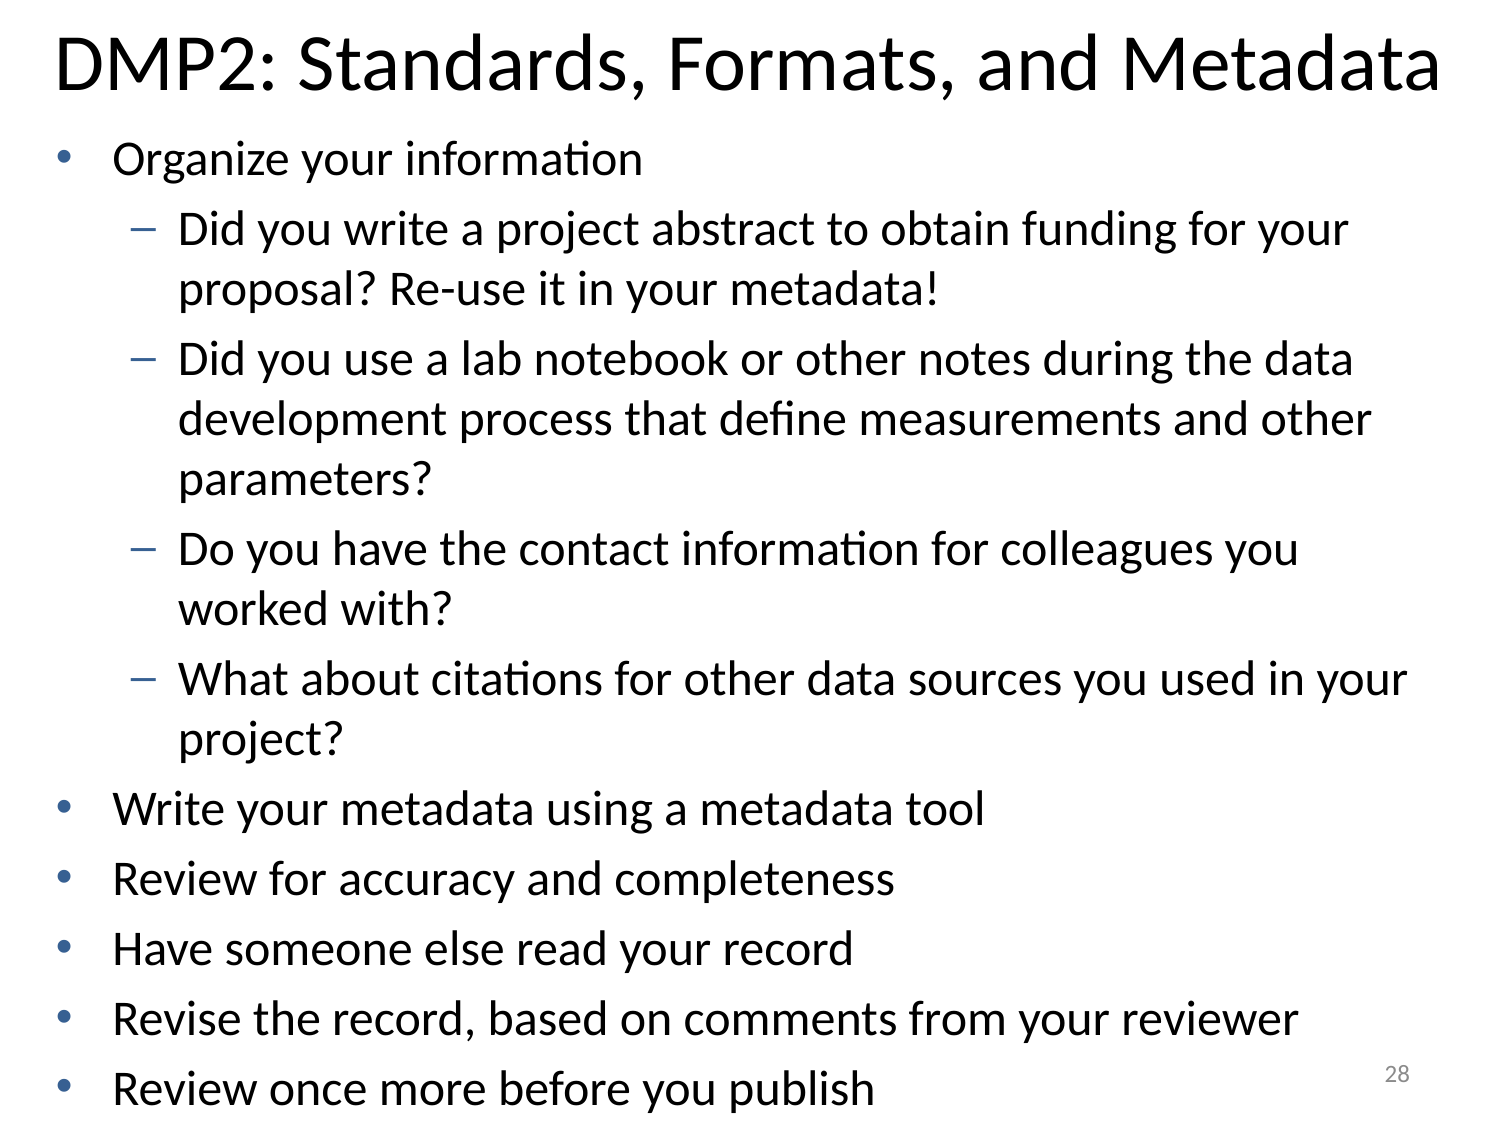

# DMP2: Standards, Formats, and Metadata
Organize your information
Did you write a project abstract to obtain funding for your proposal? Re-use it in your metadata!
Did you use a lab notebook or other notes during the data development process that define measurements and other parameters?
Do you have the contact information for colleagues you worked with?
What about citations for other data sources you used in your project?
Write your metadata using a metadata tool
Review for accuracy and completeness
Have someone else read your record
Revise the record, based on comments from your reviewer
Review once more before you publish

28